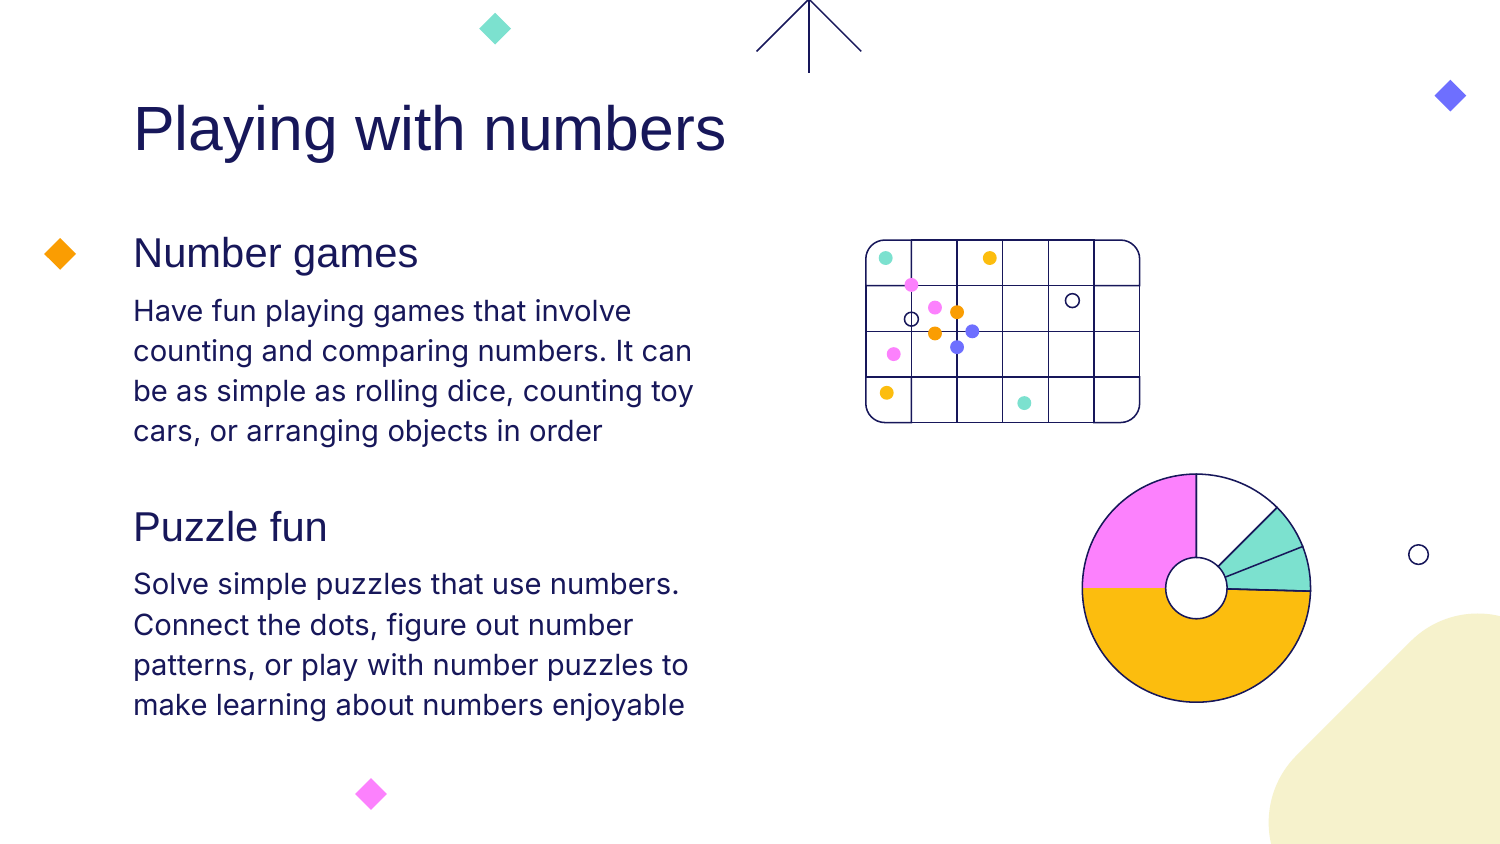

# Playing with numbers
Number games

Have fun playing games that involve counting and comparing numbers. It can be as simple as rolling dice, counting toy cars, or arranging objects in order

Puzzle fun
Solve simple puzzles that use numbers. Connect the dots, figure out number patterns, or play with number puzzles to make learning about numbers enjoyable